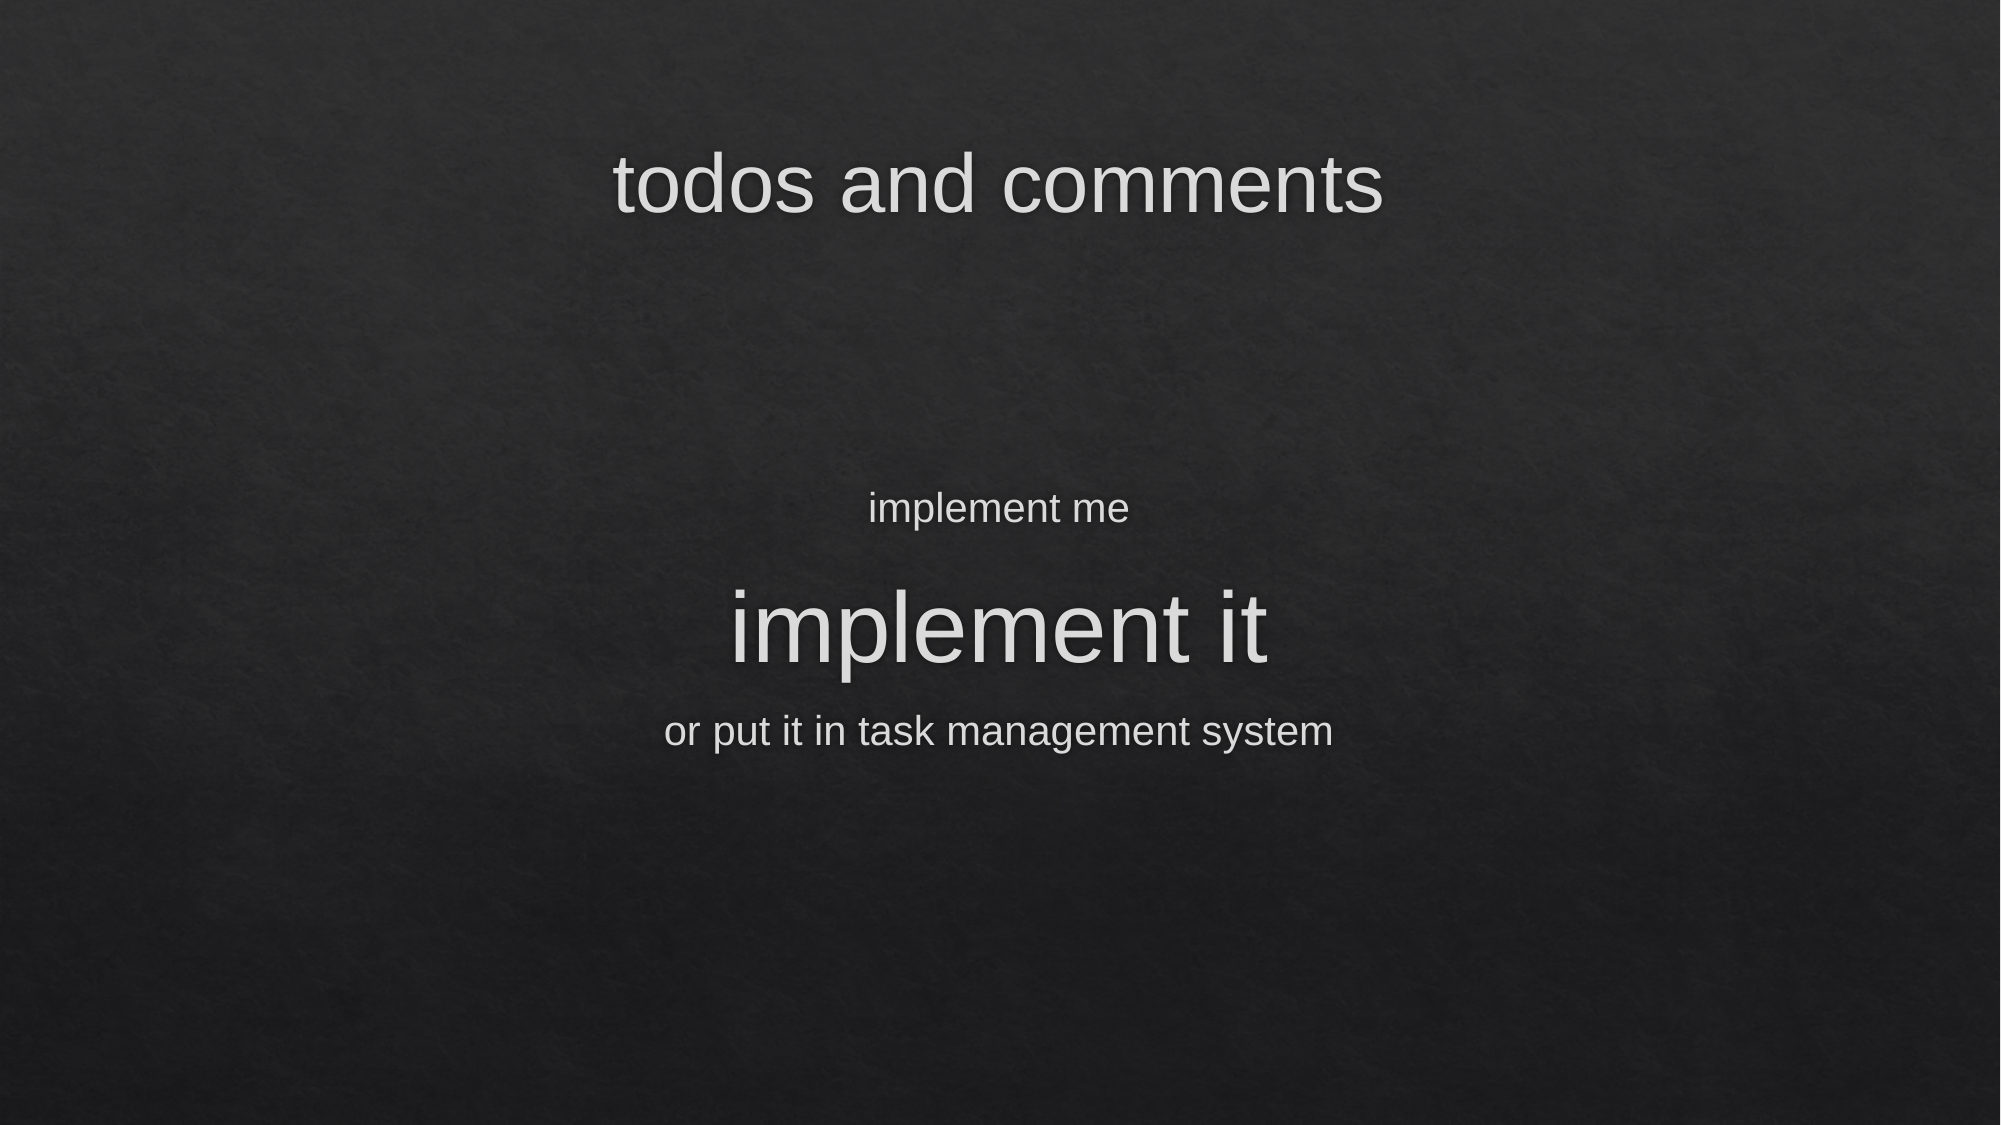

# todos and comments
implement me
implement it
or put it in task management system